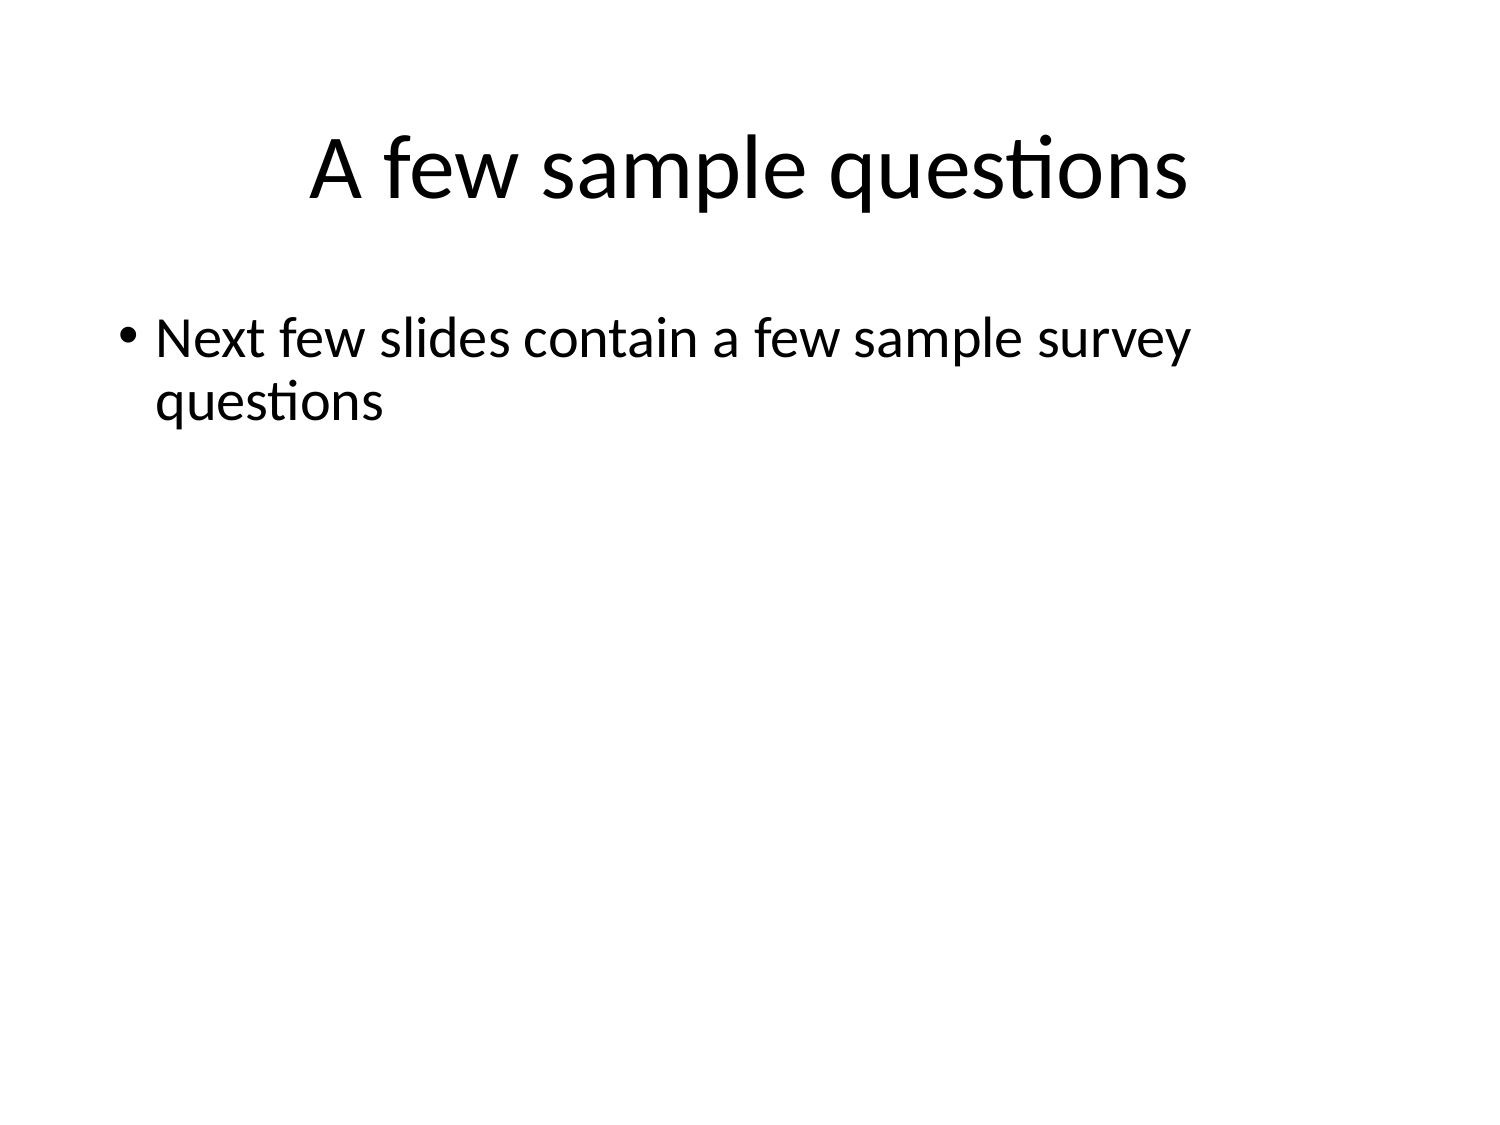

# A few sample questions
Next few slides contain a few sample survey questions